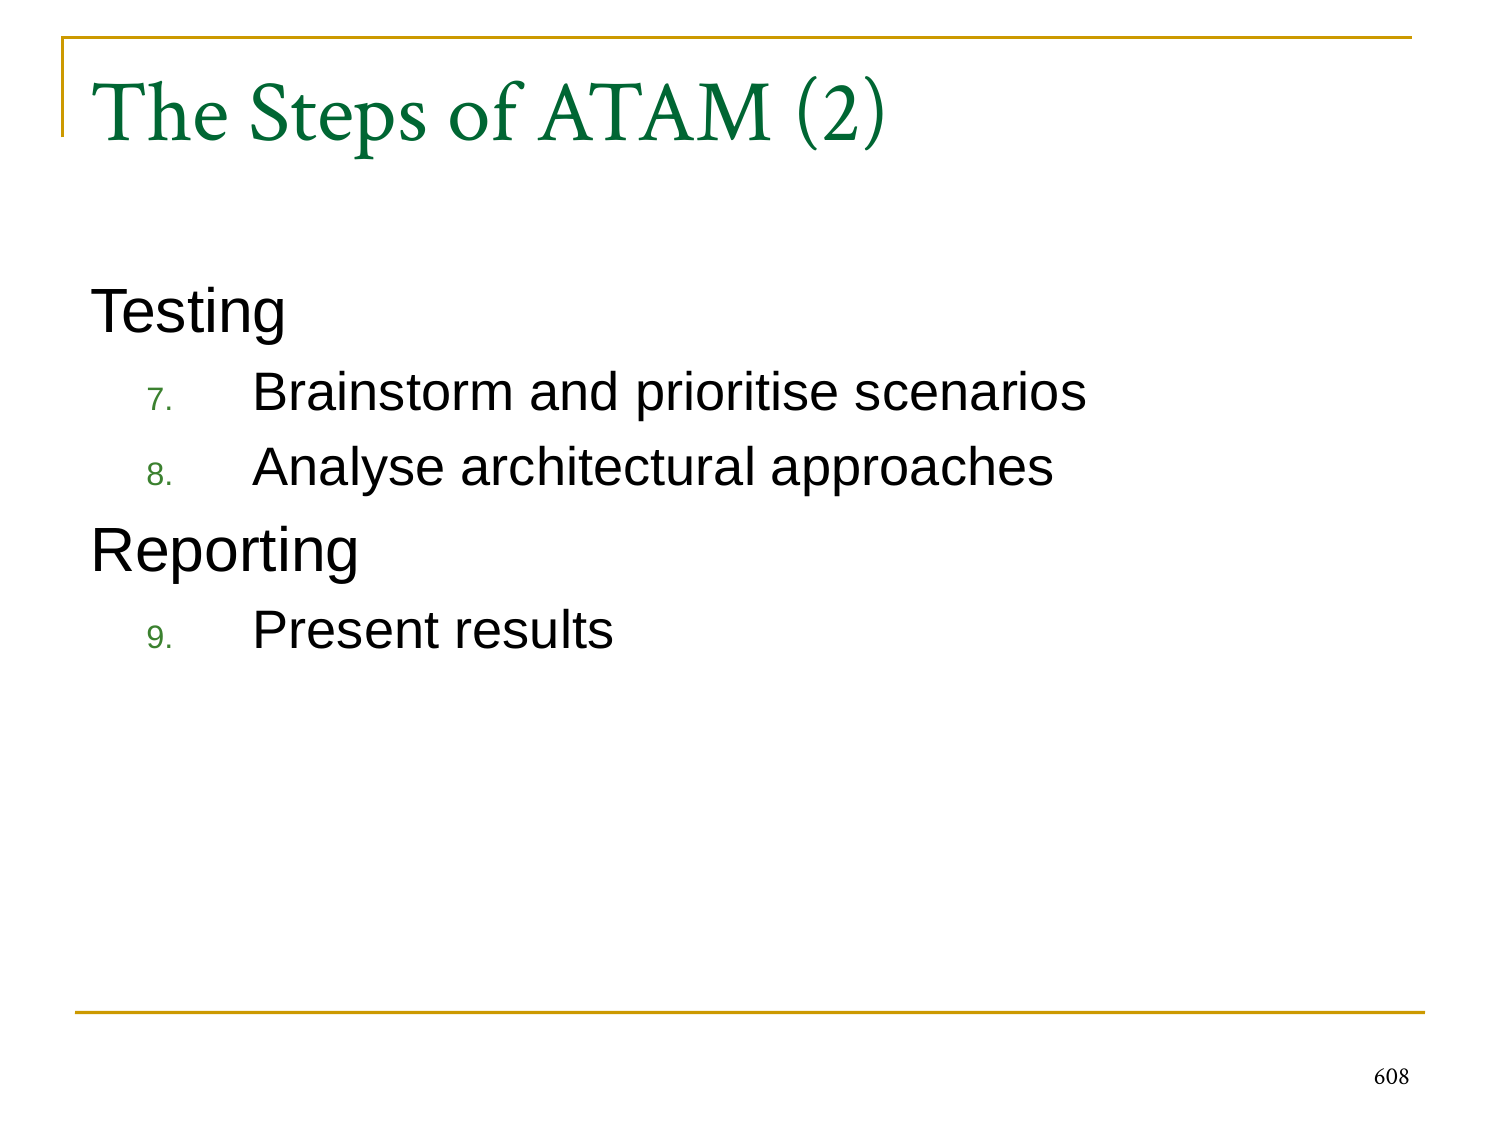

# The Steps of ATAM (2)
Testing
Brainstorm and prioritise scenarios
Analyse architectural approaches
Reporting
Present results
608